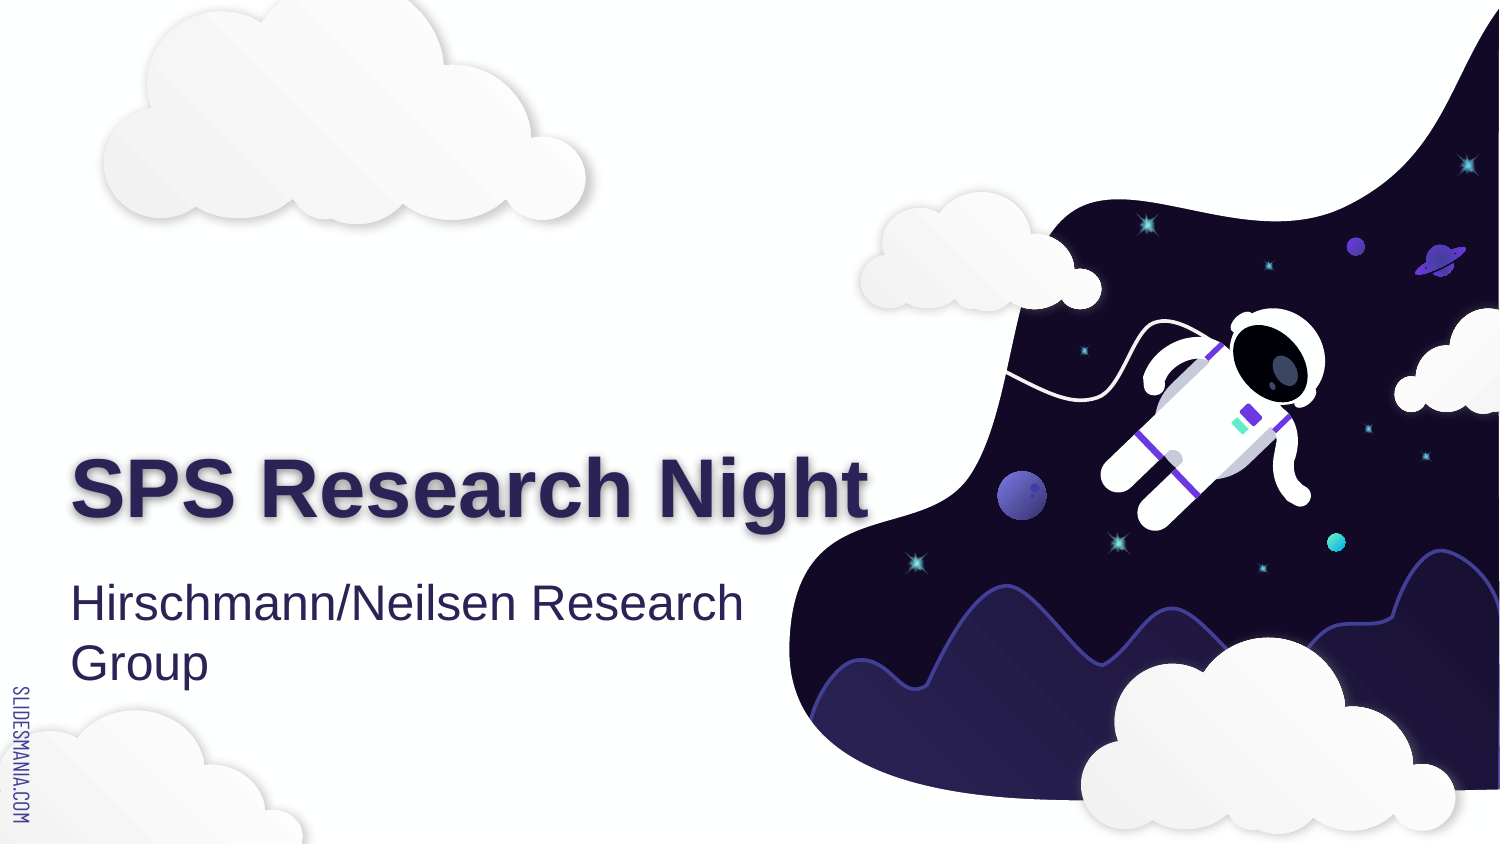

# SPS Research Night
Hirschmann/Neilsen Research Group